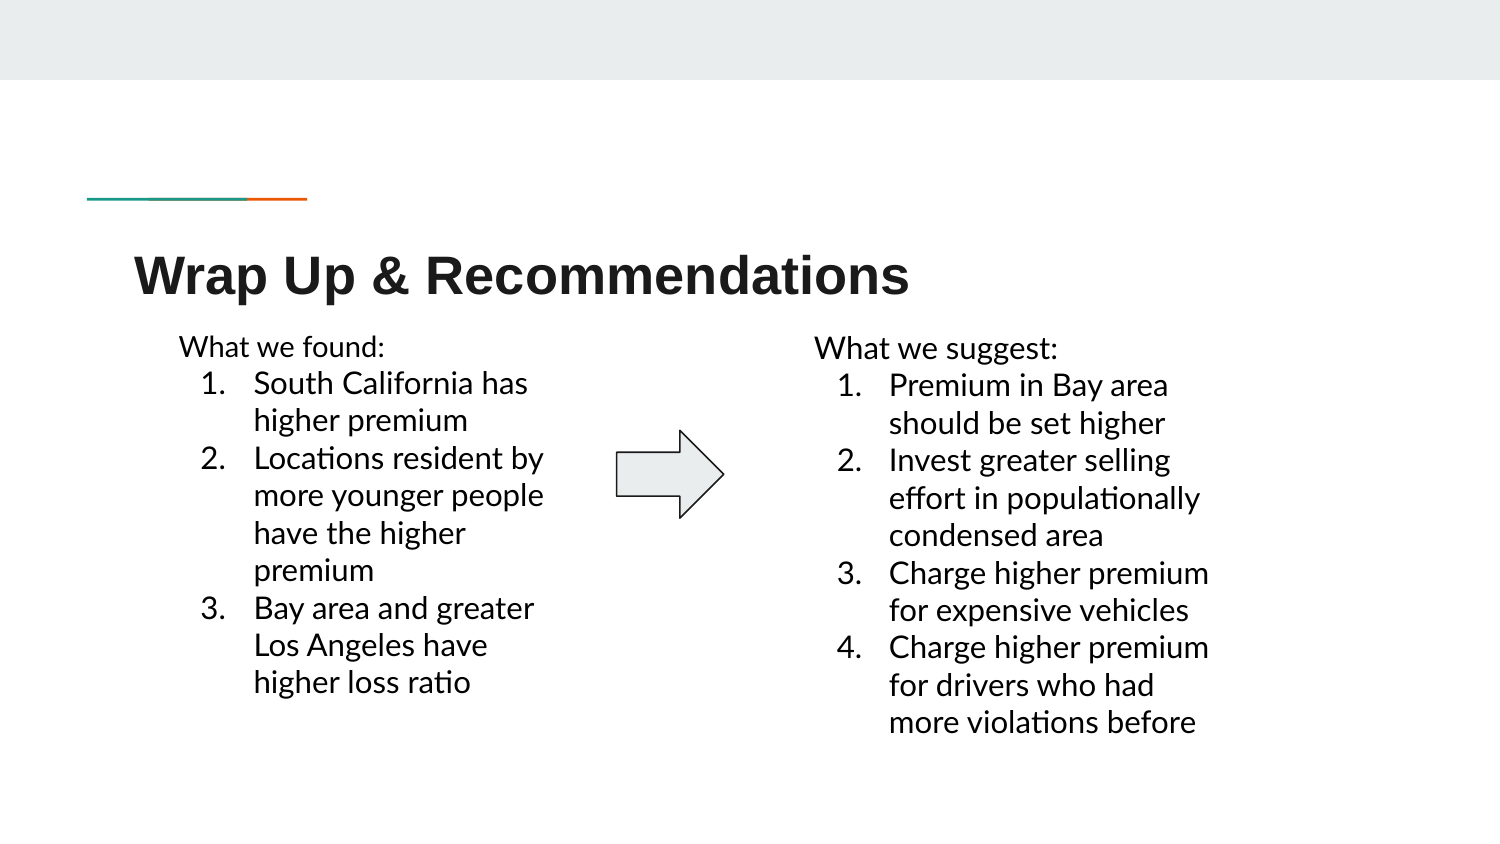

# Wrap Up & Recommendations
What we found:
South California has higher premium
Locations resident by more younger people have the higher premium
Bay area and greater Los Angeles have higher loss ratio
What we suggest:
Premium in Bay area should be set higher
Invest greater selling effort in populationally condensed area
Charge higher premium for expensive vehicles
Charge higher premium for drivers who had more violations before